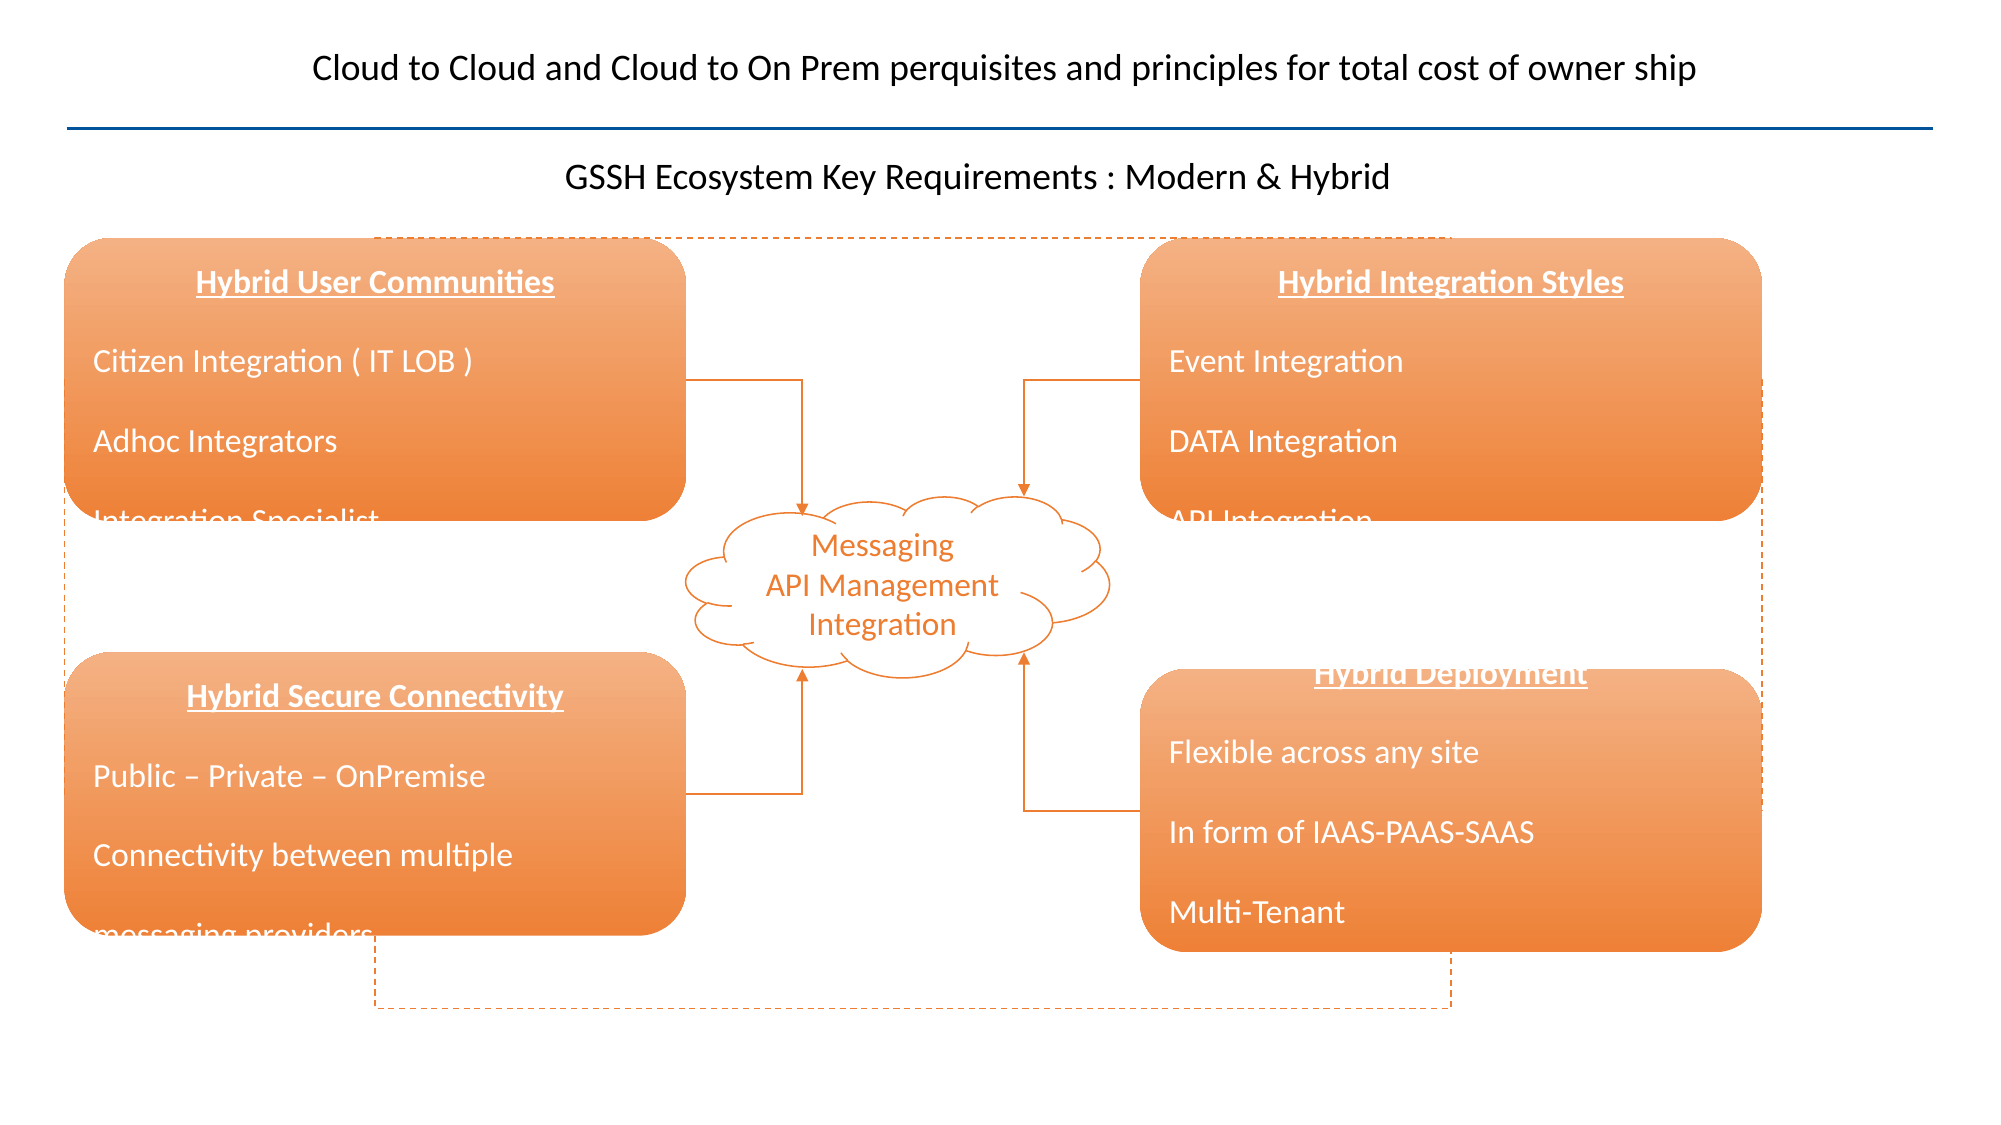

Cloud to Cloud and Cloud to On Prem perquisites and principles for total cost of owner ship
GSSH Ecosystem Key Requirements : Modern & Hybrid
Hybrid User Communities
Citizen Integration ( IT LOB )
Adhoc Integrators
Integration Specialist
Hybrid Integration Styles
Event Integration
DATA Integration
API Integration

Messaging
API Management
Integration

Hybrid Secure Connectivity
Public – Private – OnPremise
Connectivity between multiple messaging providers
Hybrid Deployment
Flexible across any site
In form of IAAS-PAAS-SAAS
Multi-Tenant
Scalability